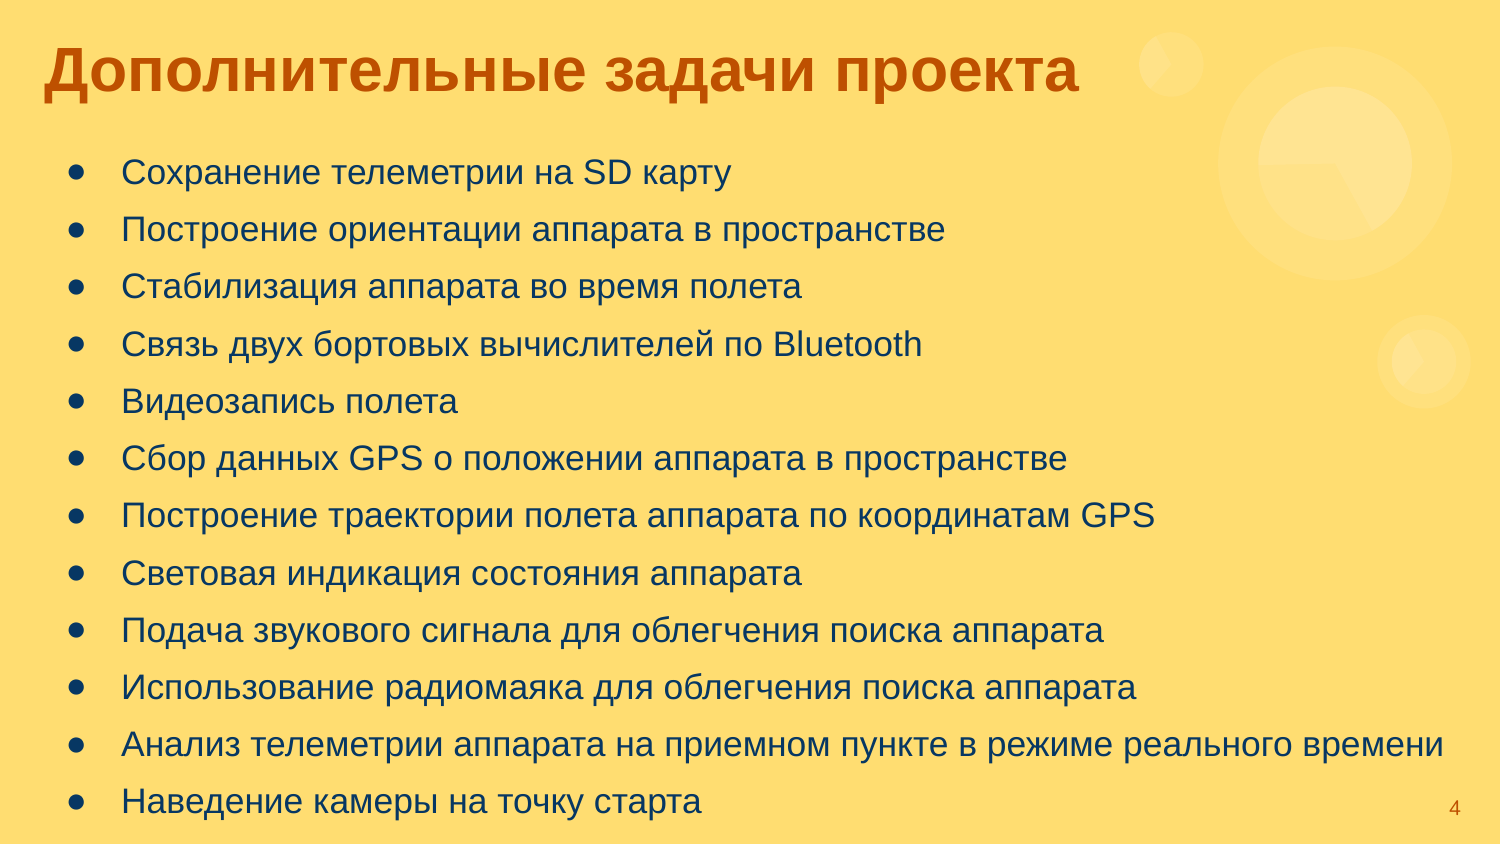

# Дополнительные задачи проекта
Сохранение телеметрии на SD карту
Построение ориентации аппарата в пространстве
Стабилизация аппарата во время полета
Связь двух бортовых вычислителей по Bluetooth
Видеозапись полета
Сбор данных GPS о положении аппарата в пространстве
Построение траектории полета аппарата по координатам GPS
Световая индикация состояния аппарата
Подача звукового сигнала для облегчения поиска аппарата
Использование радиомаяка для облегчения поиска аппарата
Анализ телеметрии аппарата на приемном пункте в режиме реального времени
Наведение камеры на точку старта
4